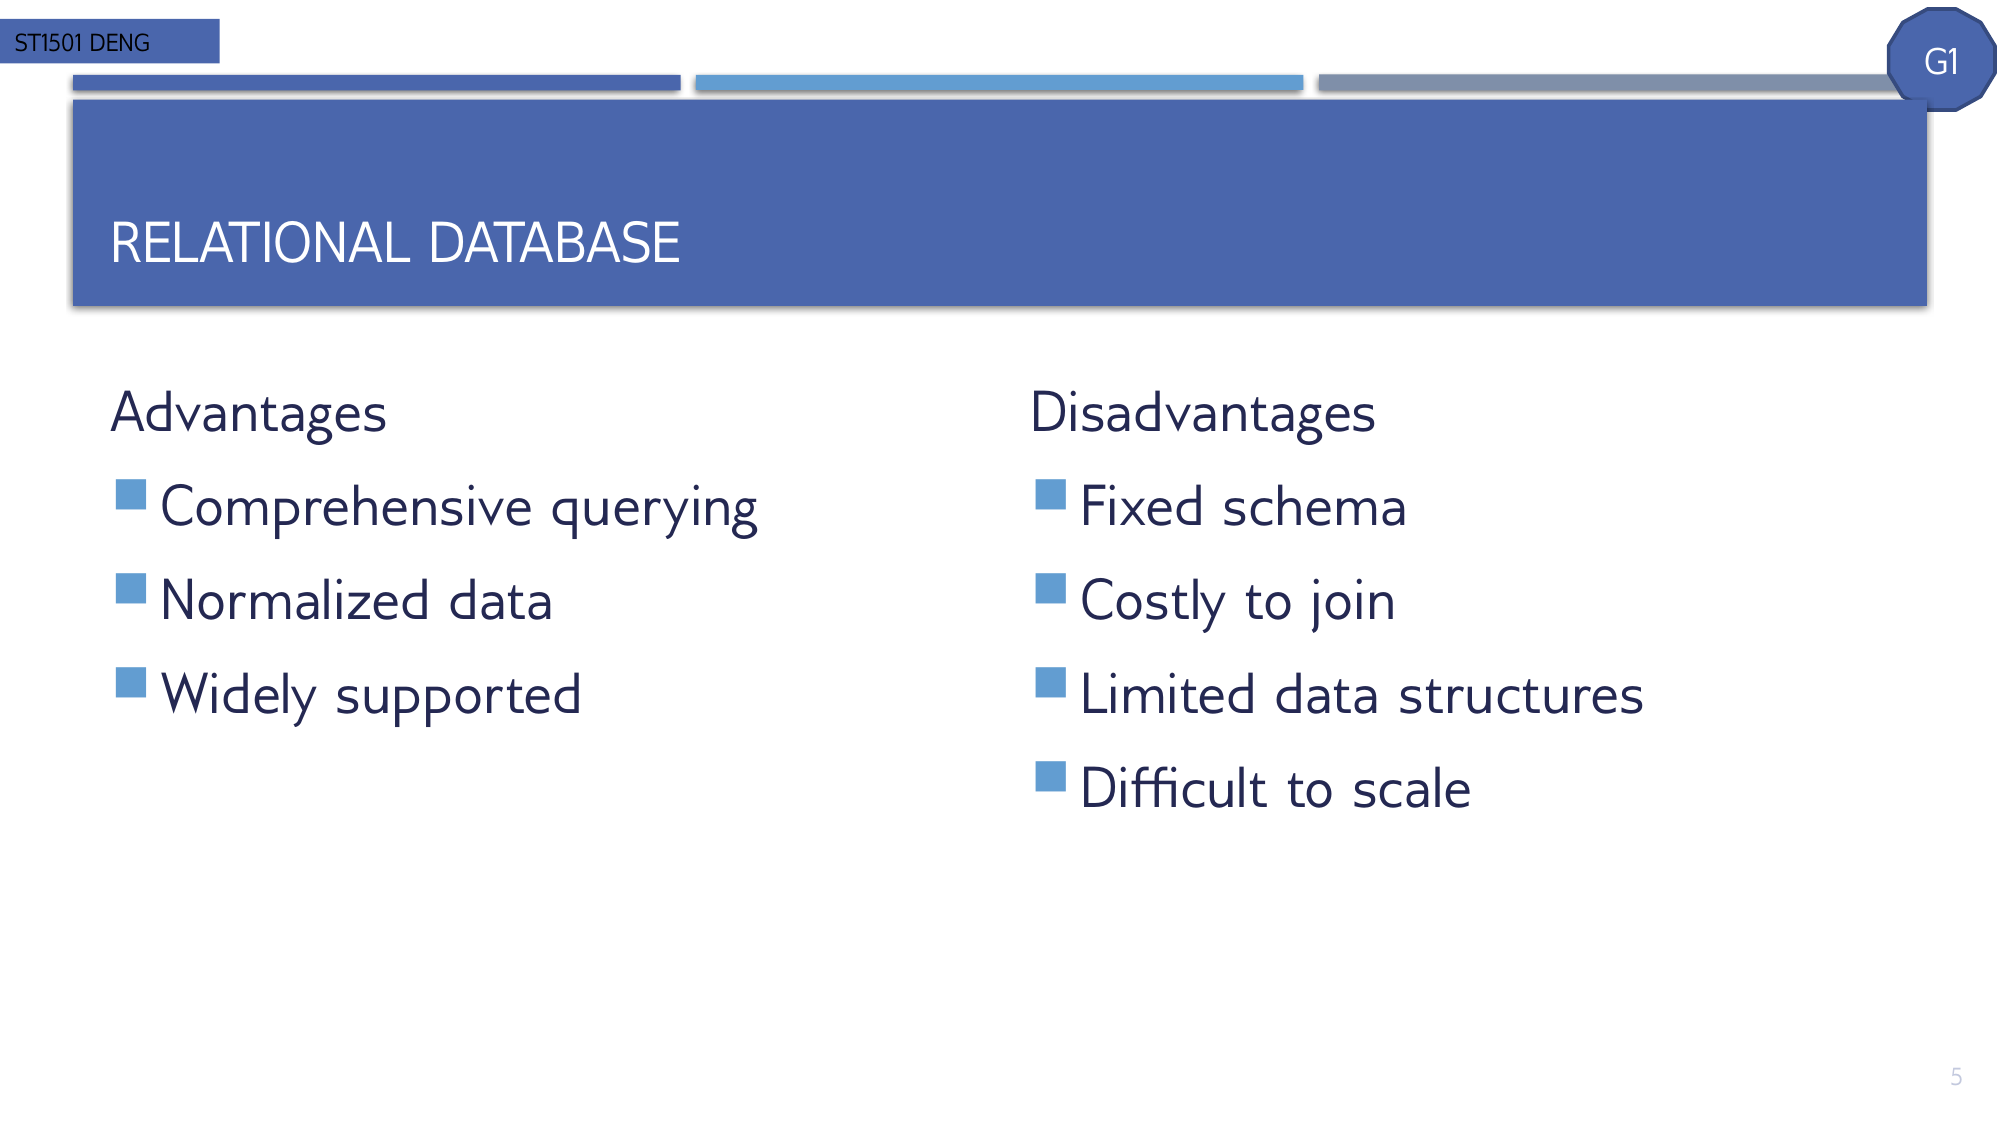

# Relational Database
Advantages
Comprehensive querying
Normalized data
Widely supported
Disadvantages
Fixed schema
Costly to join
Limited data structures
Difficult to scale
5